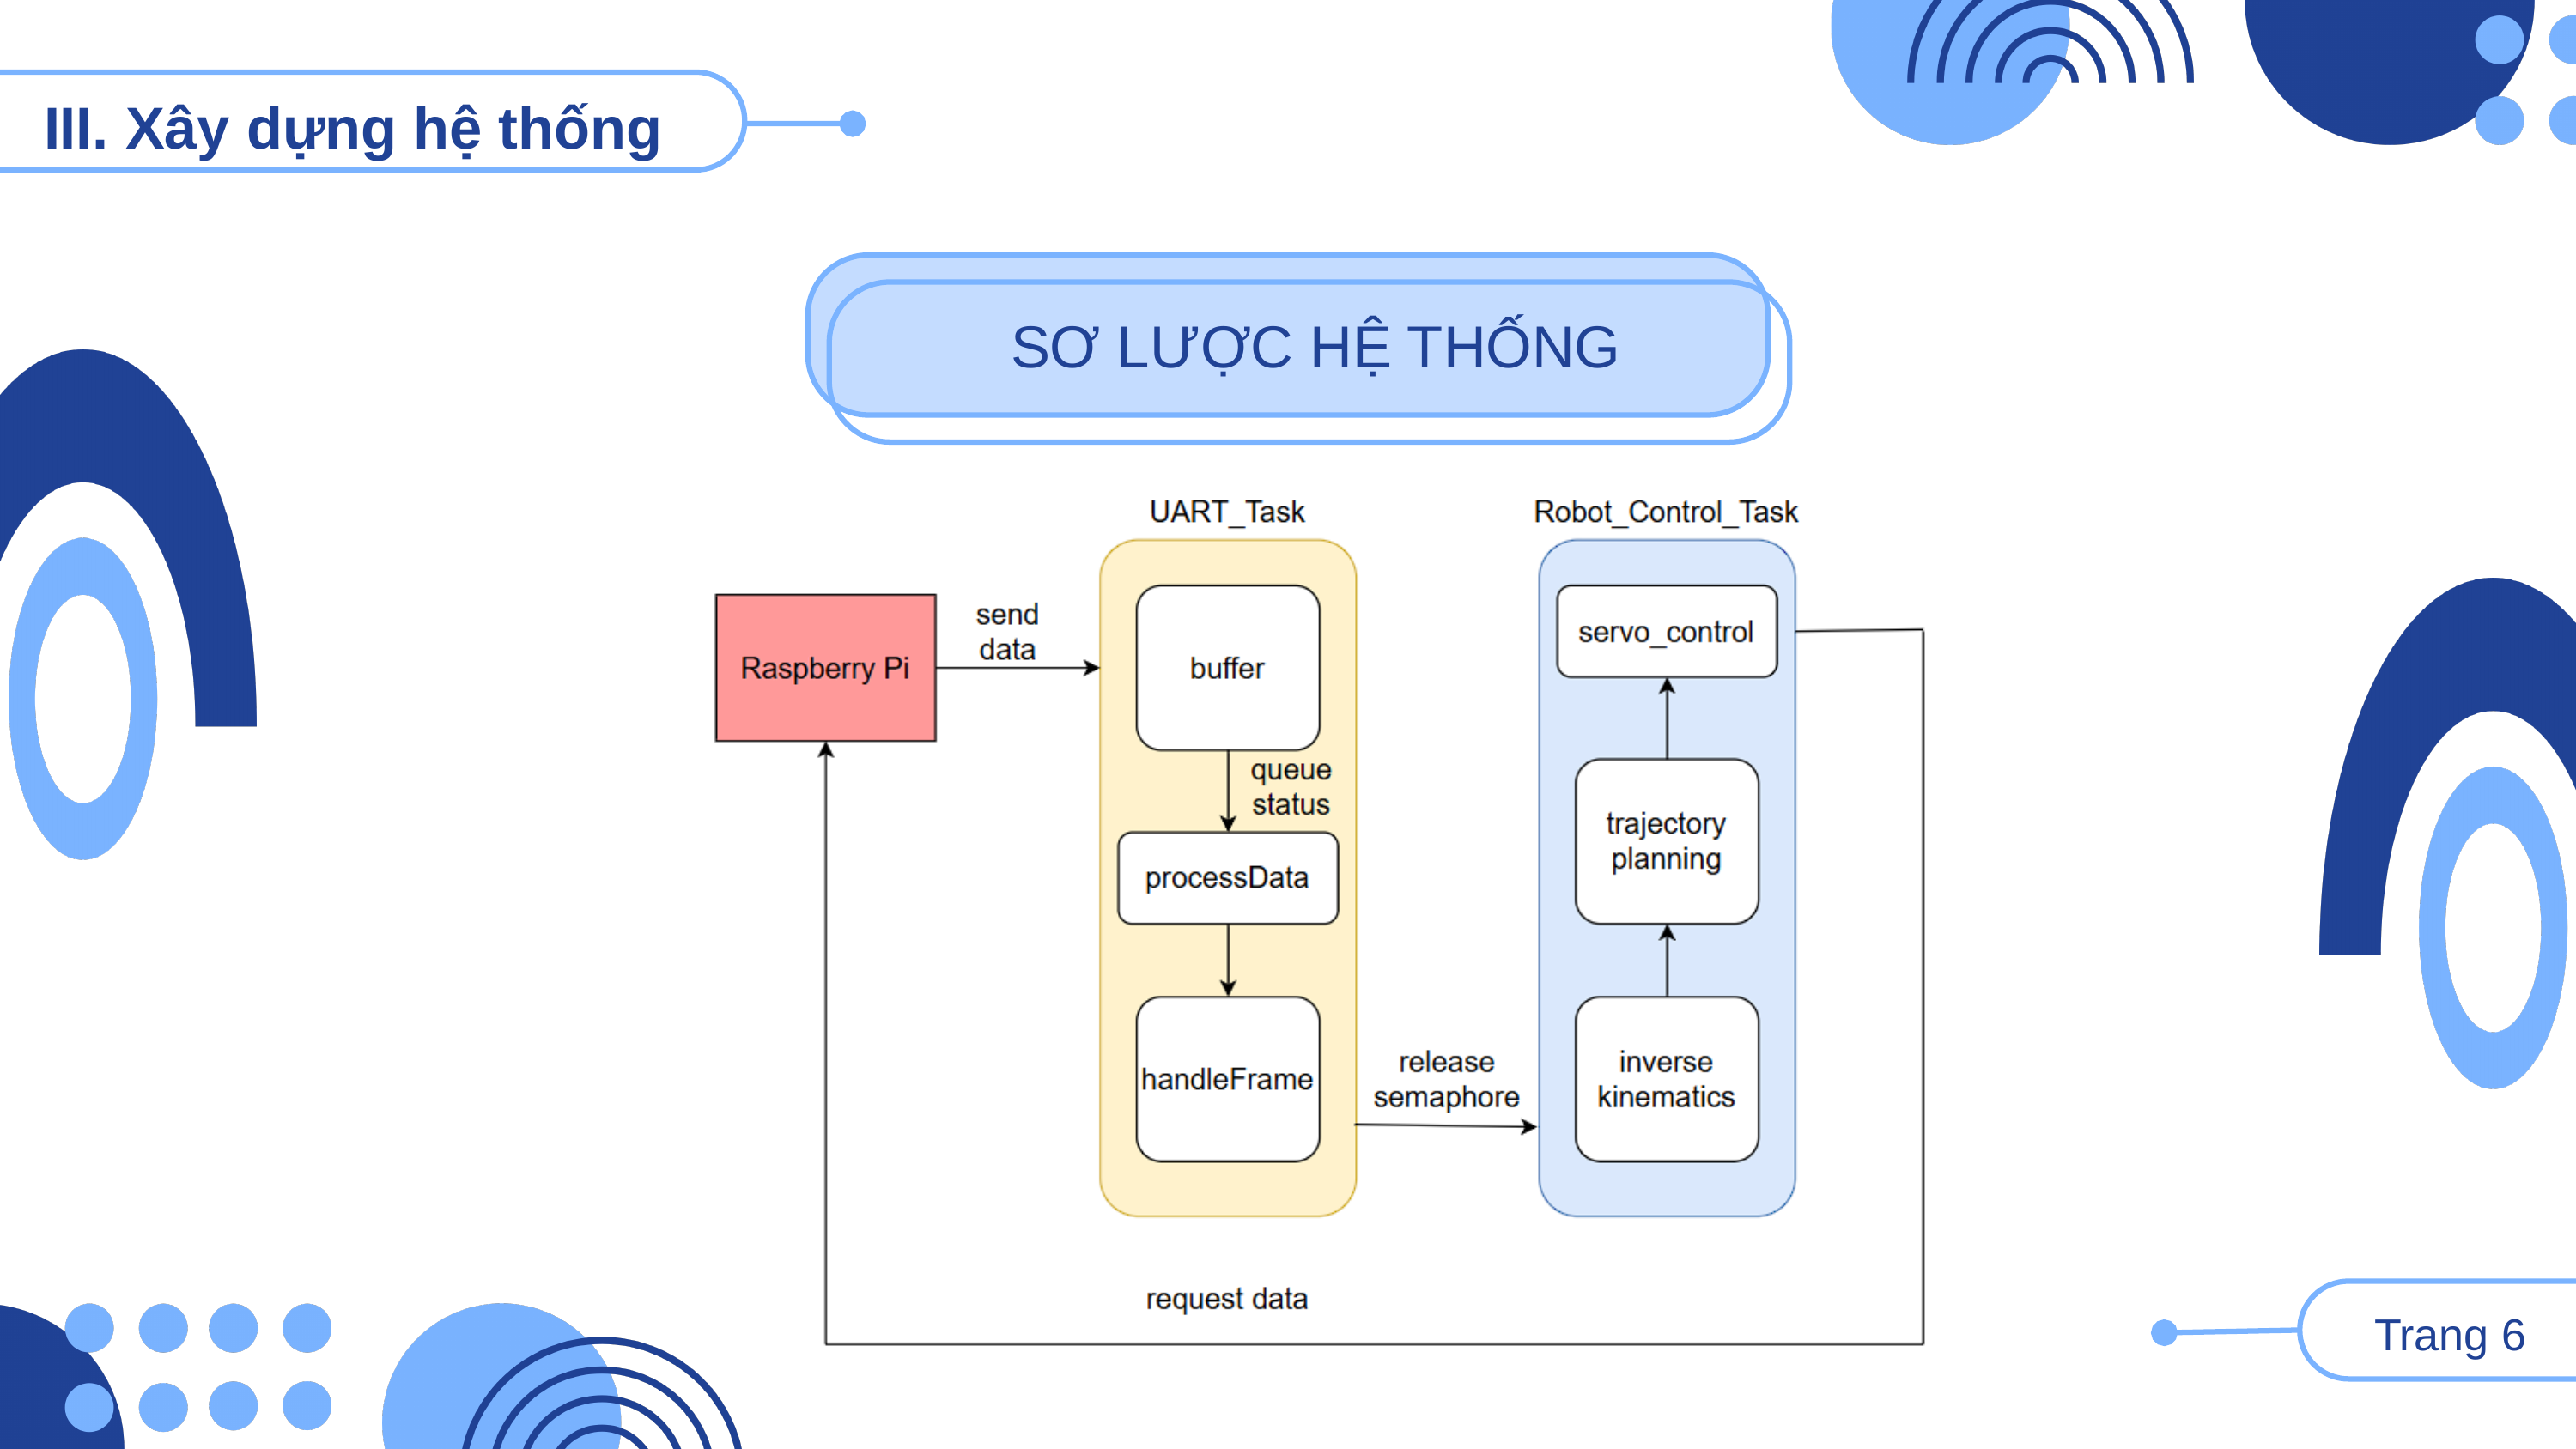

III. Xây dựng hệ thống

SƠ LƯỢC HỆ THỐNG

 Trang 6